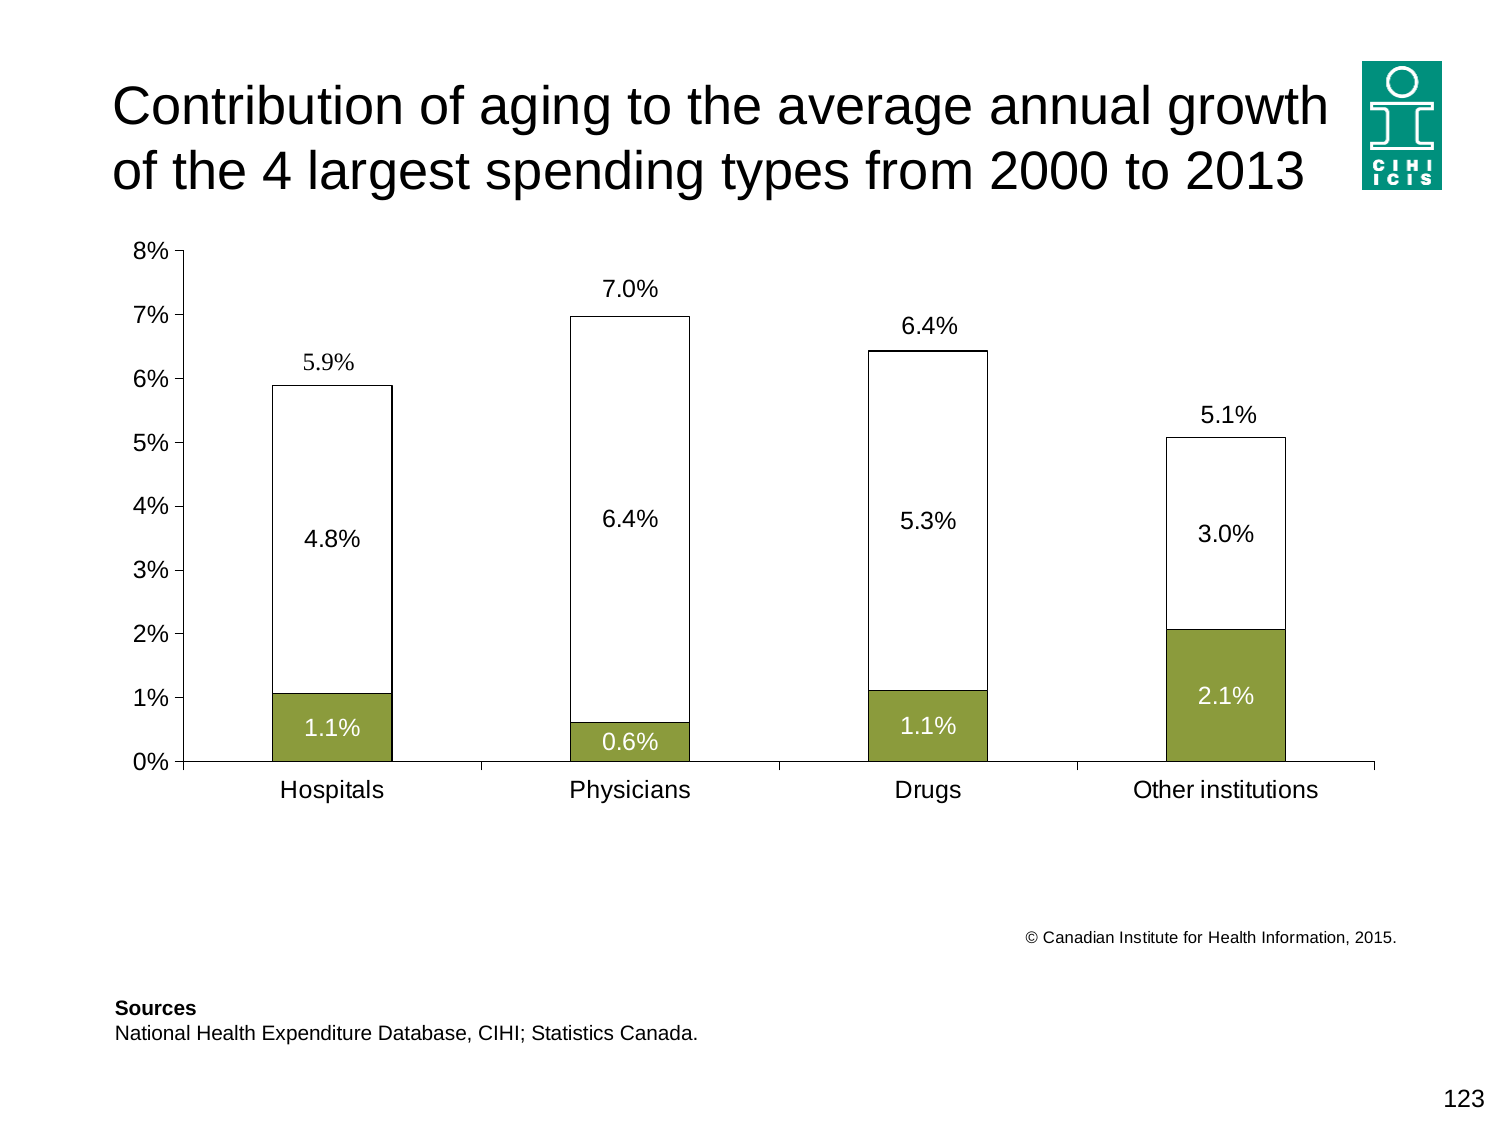

# Contribution of aging to the average annual growth of the 4 largest spending types from 2000 to 2013

### Chart

| Category | Population aging | All other factors |
|---|---|---|
| Hospitals | 0.010707177494611031 | 0.04828340612479387 |
| Physicians | 0.006149333170935911 | 0.06360316390702292 |
| Drugs | 0.011067927126191757 | 0.05325374661377169 |
| Other institutions | 0.020671500635216278 | 0.030059329396266987 |
Sources
National Health Expenditure Database, CIHI; Statistics Canada.
123